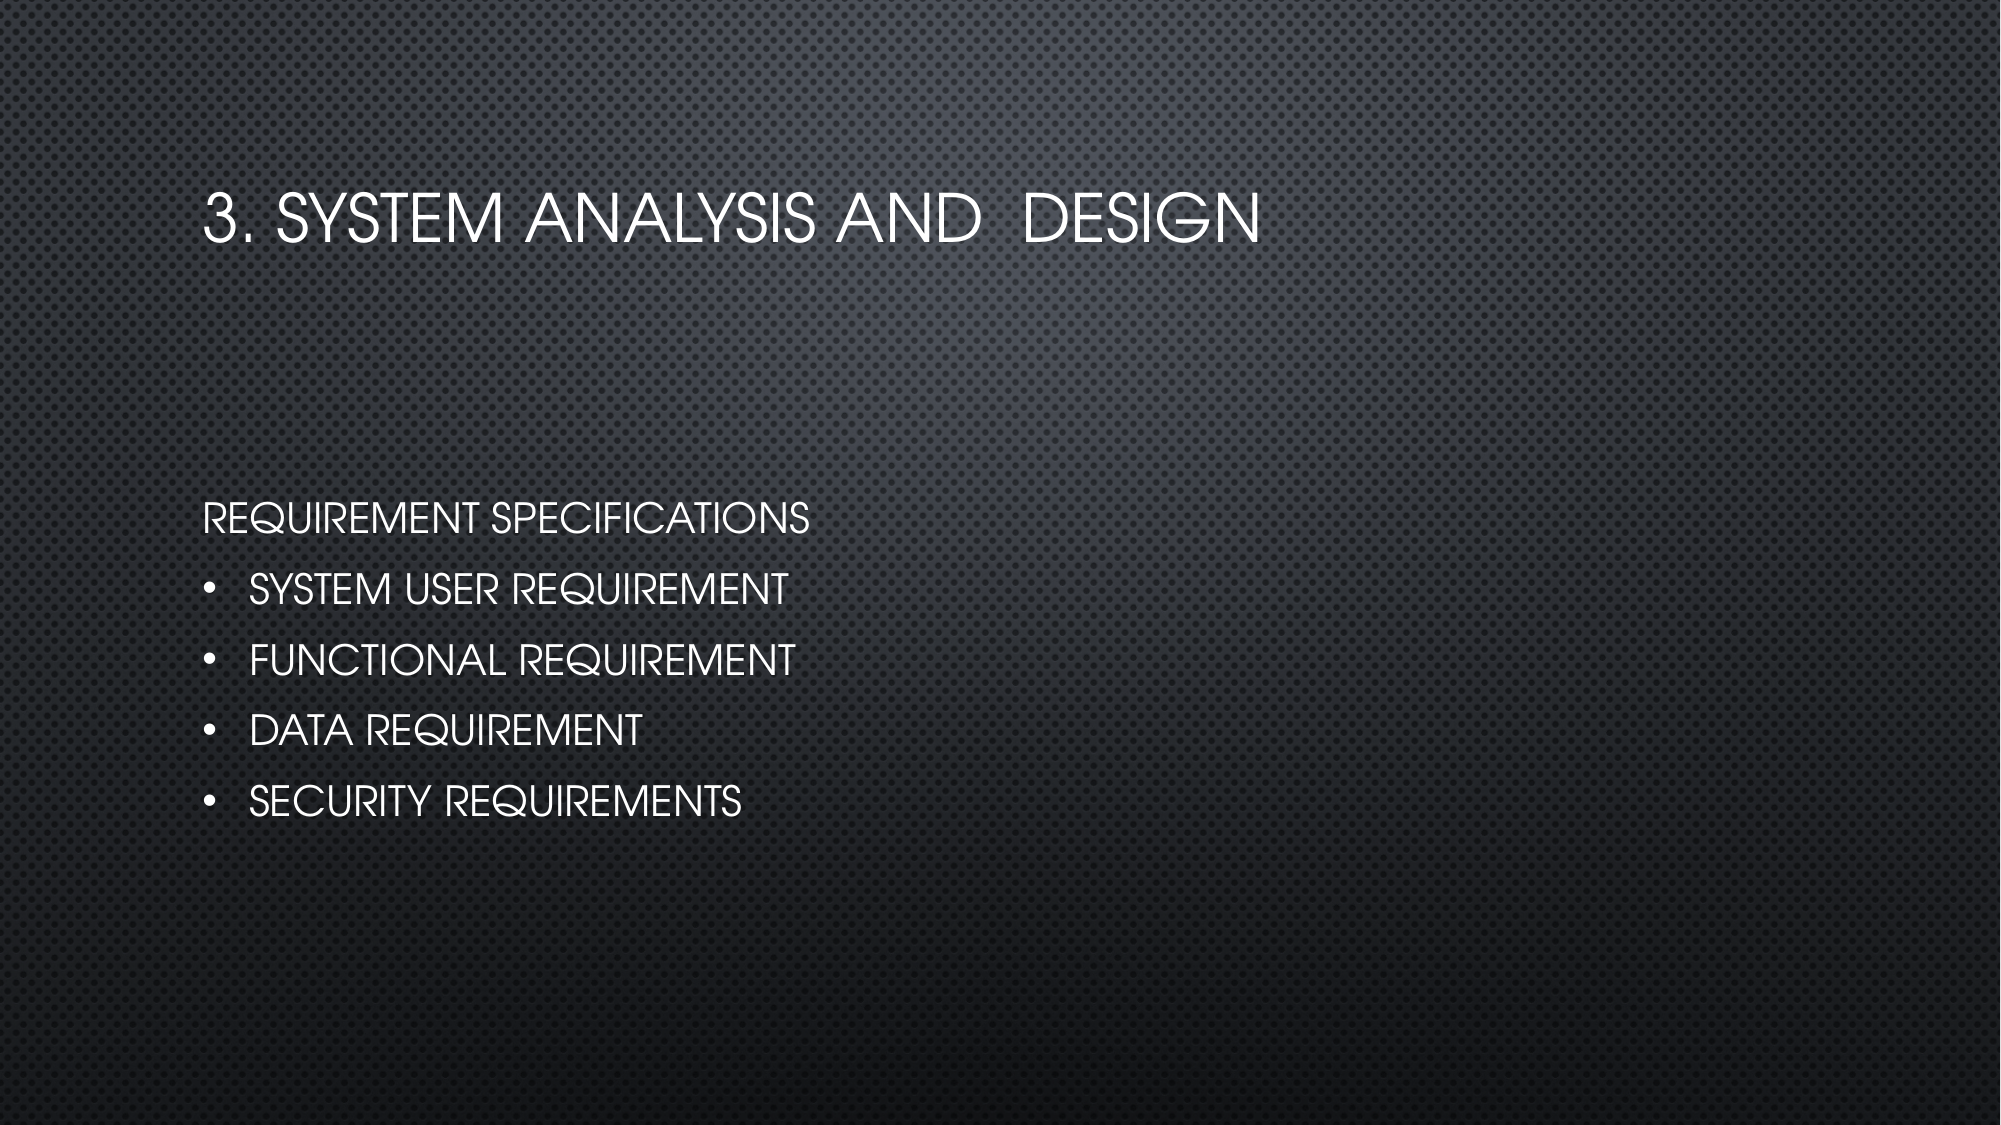

# 3. System analysis and  design
Requirement specifications
System user Requirement
Functional Requirement
Data Requirement
Security requirements